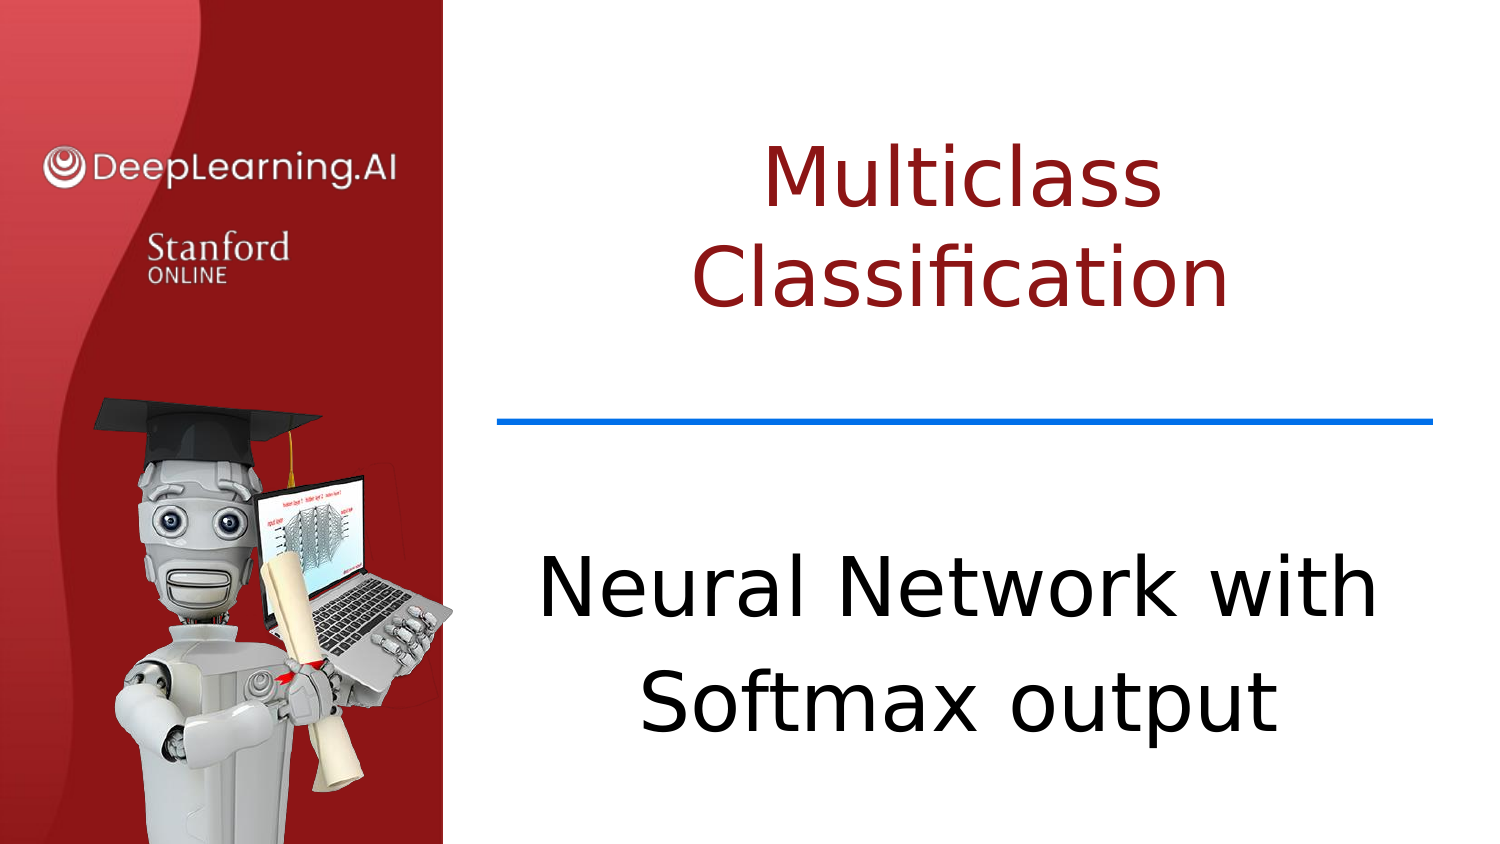

# Multiclass Classification

Neural Network with Softmax output